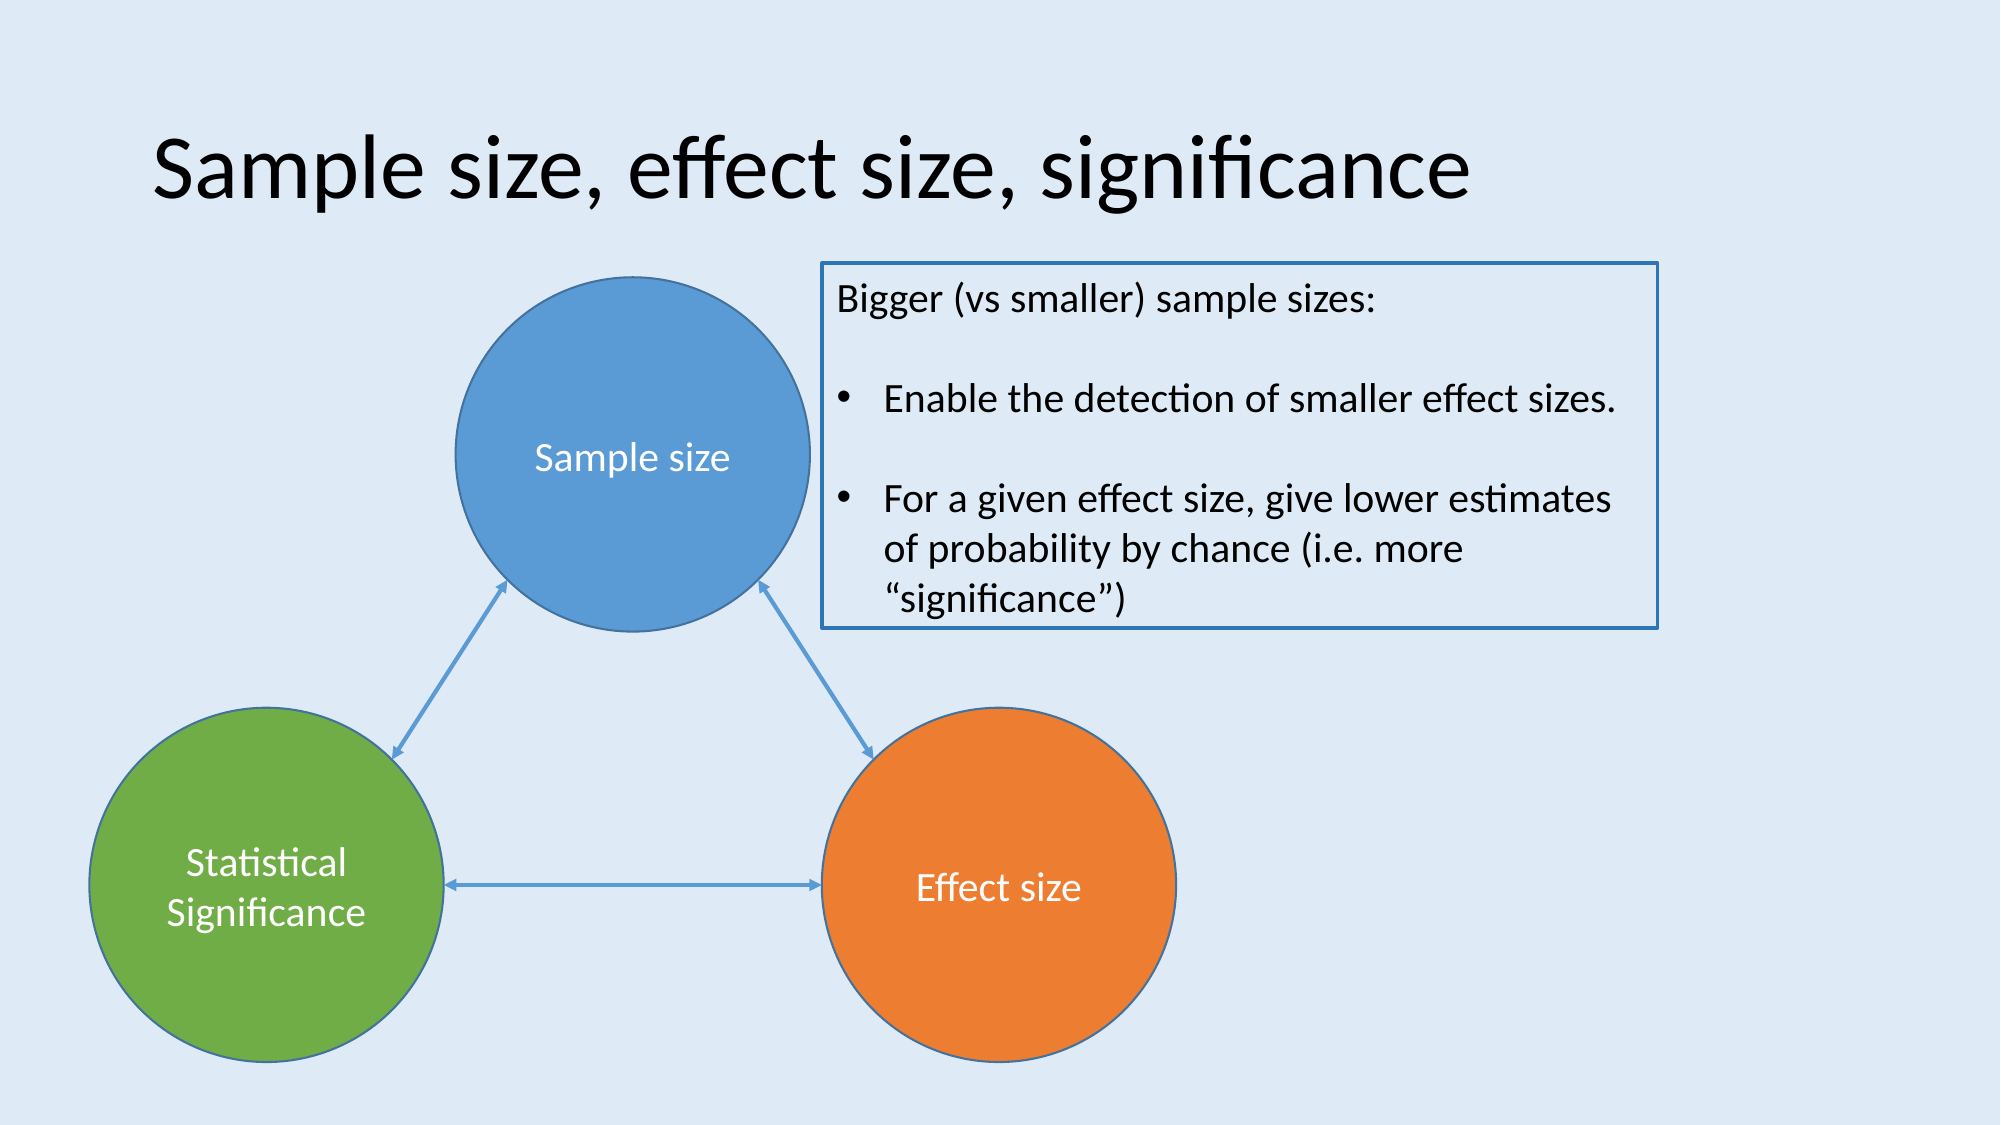

# Sample size, effect size, significance
Bigger (vs smaller) sample sizes:

Enable the detection of smaller effect sizes.

For a given effect size, give lower estimates of probability by chance (i.e. more “significance”)
Sample size
Statistical Significance
Effect size